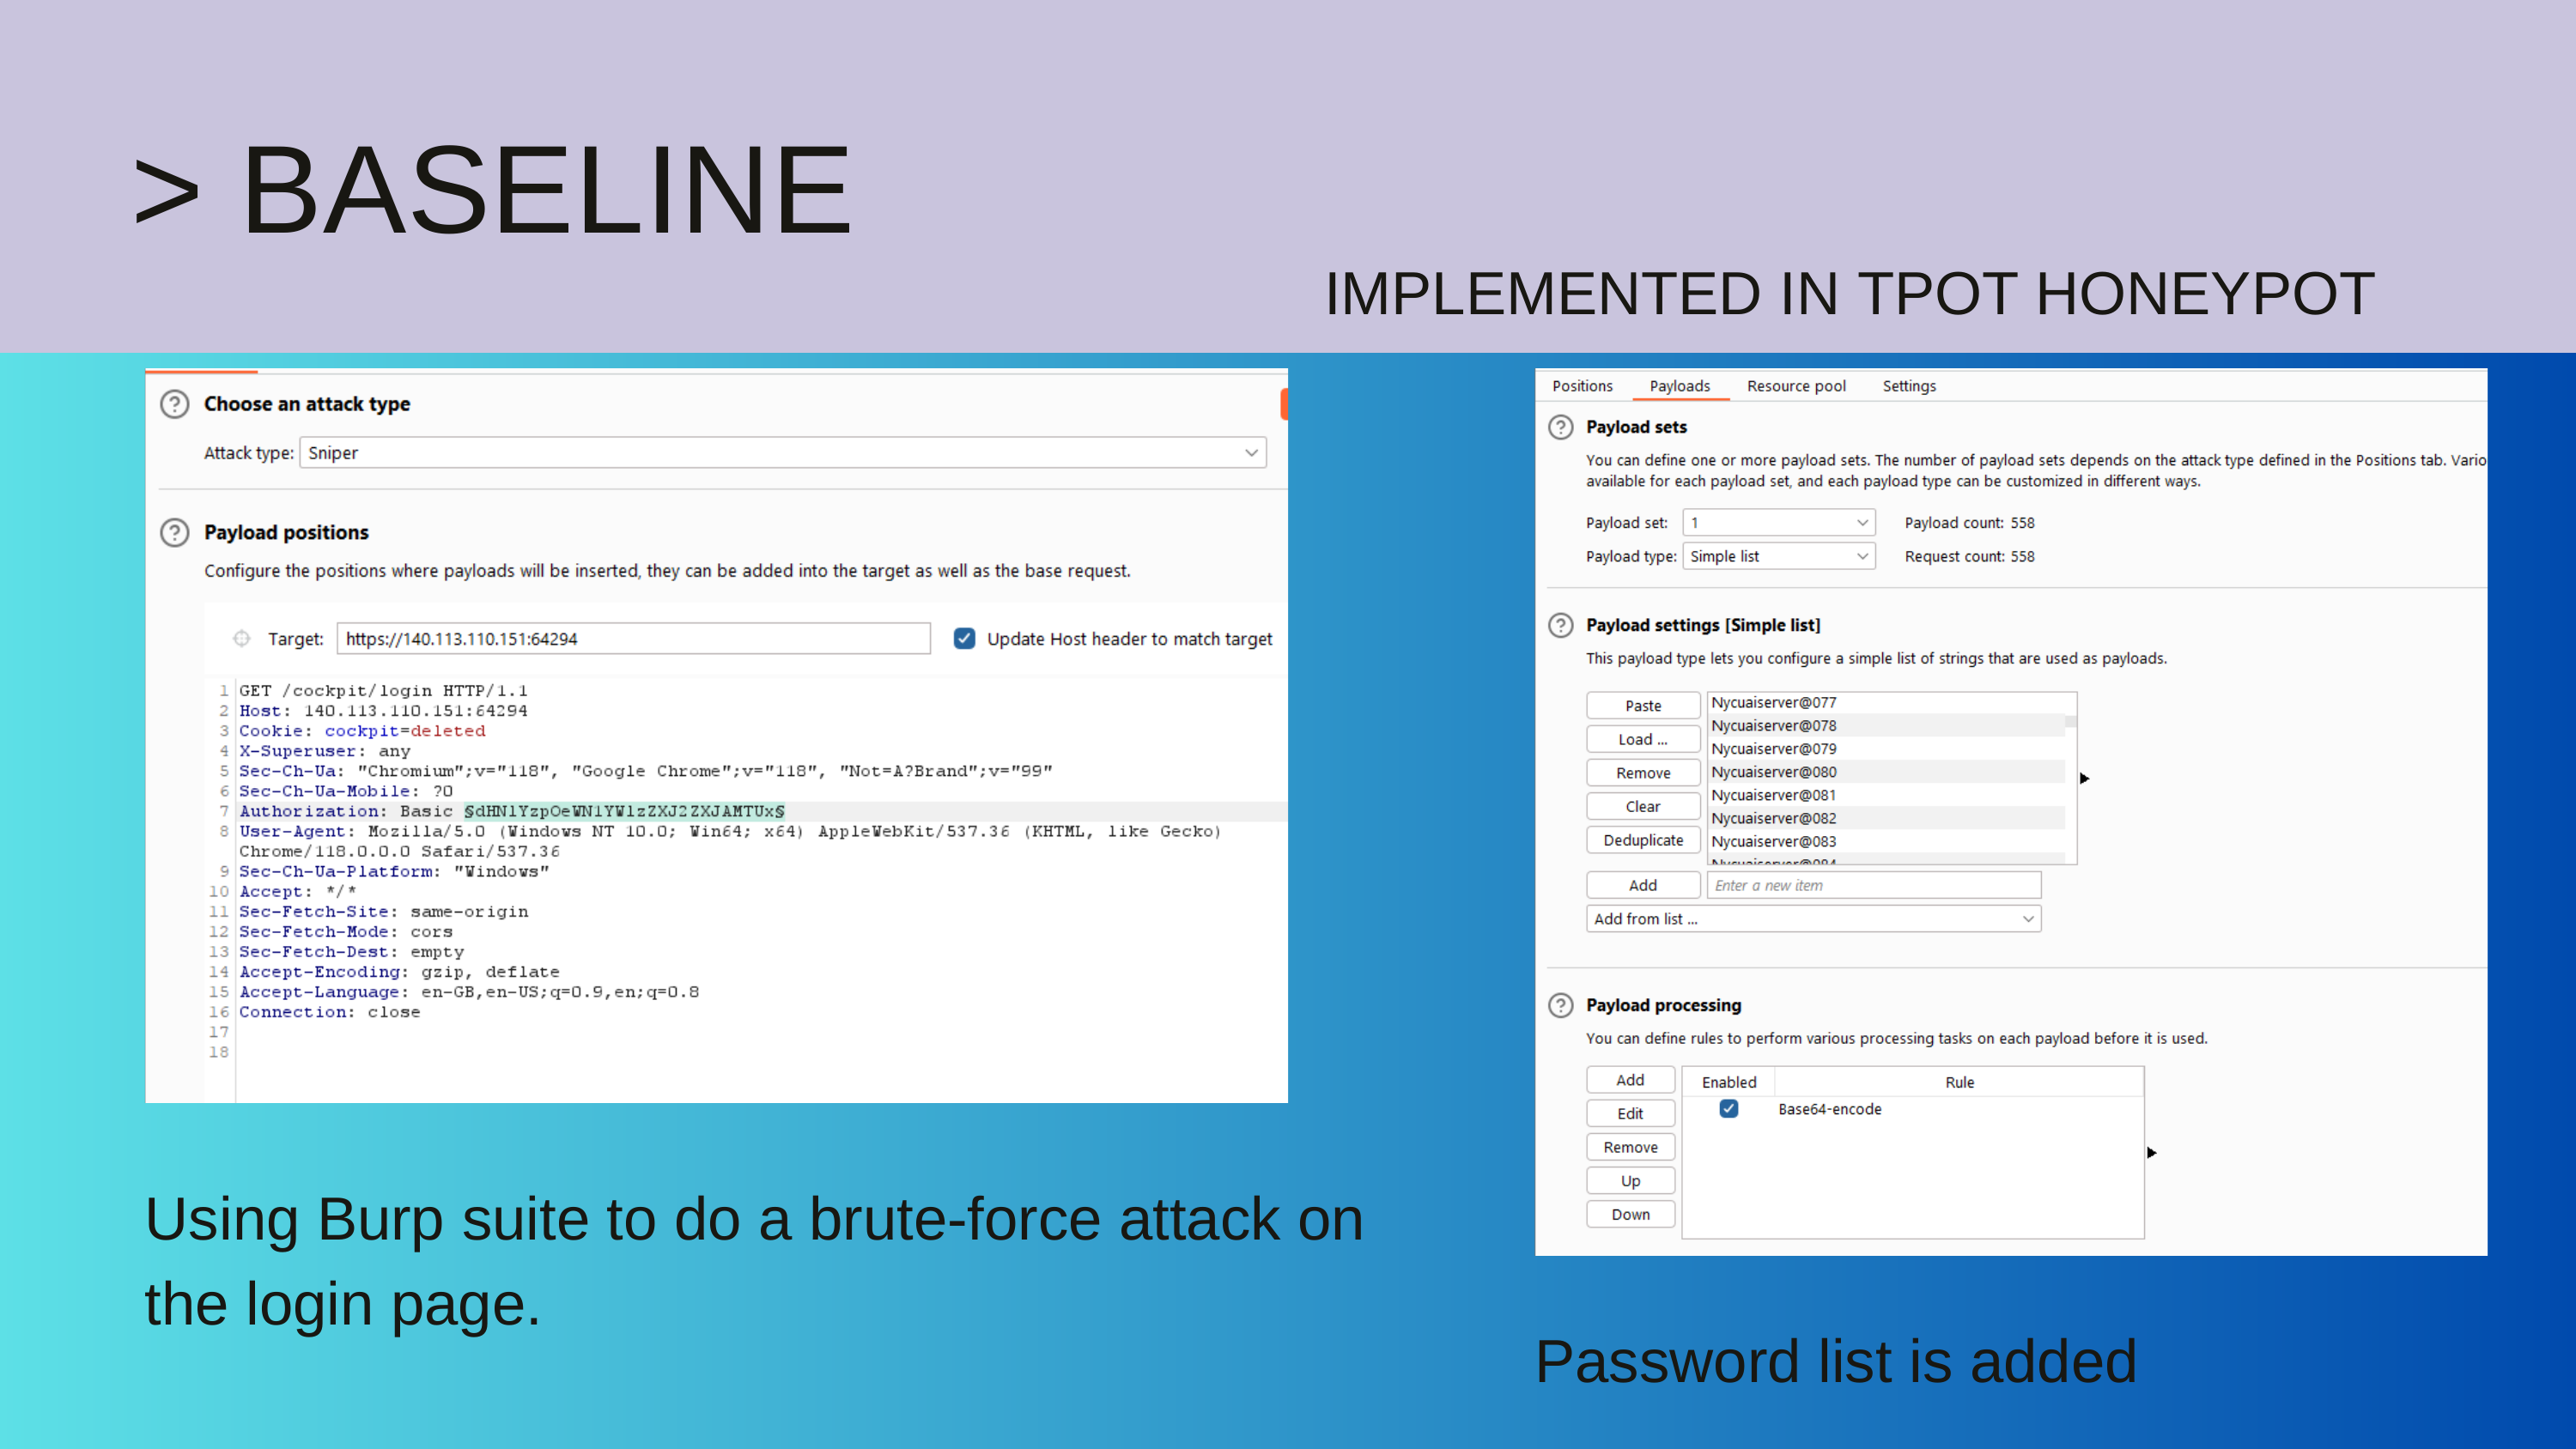

> BASELINE
IMPLEMENTED IN TPOT HONEYPOT

Using Burp suite to do a brute-force attack on the login page.
Password list is added